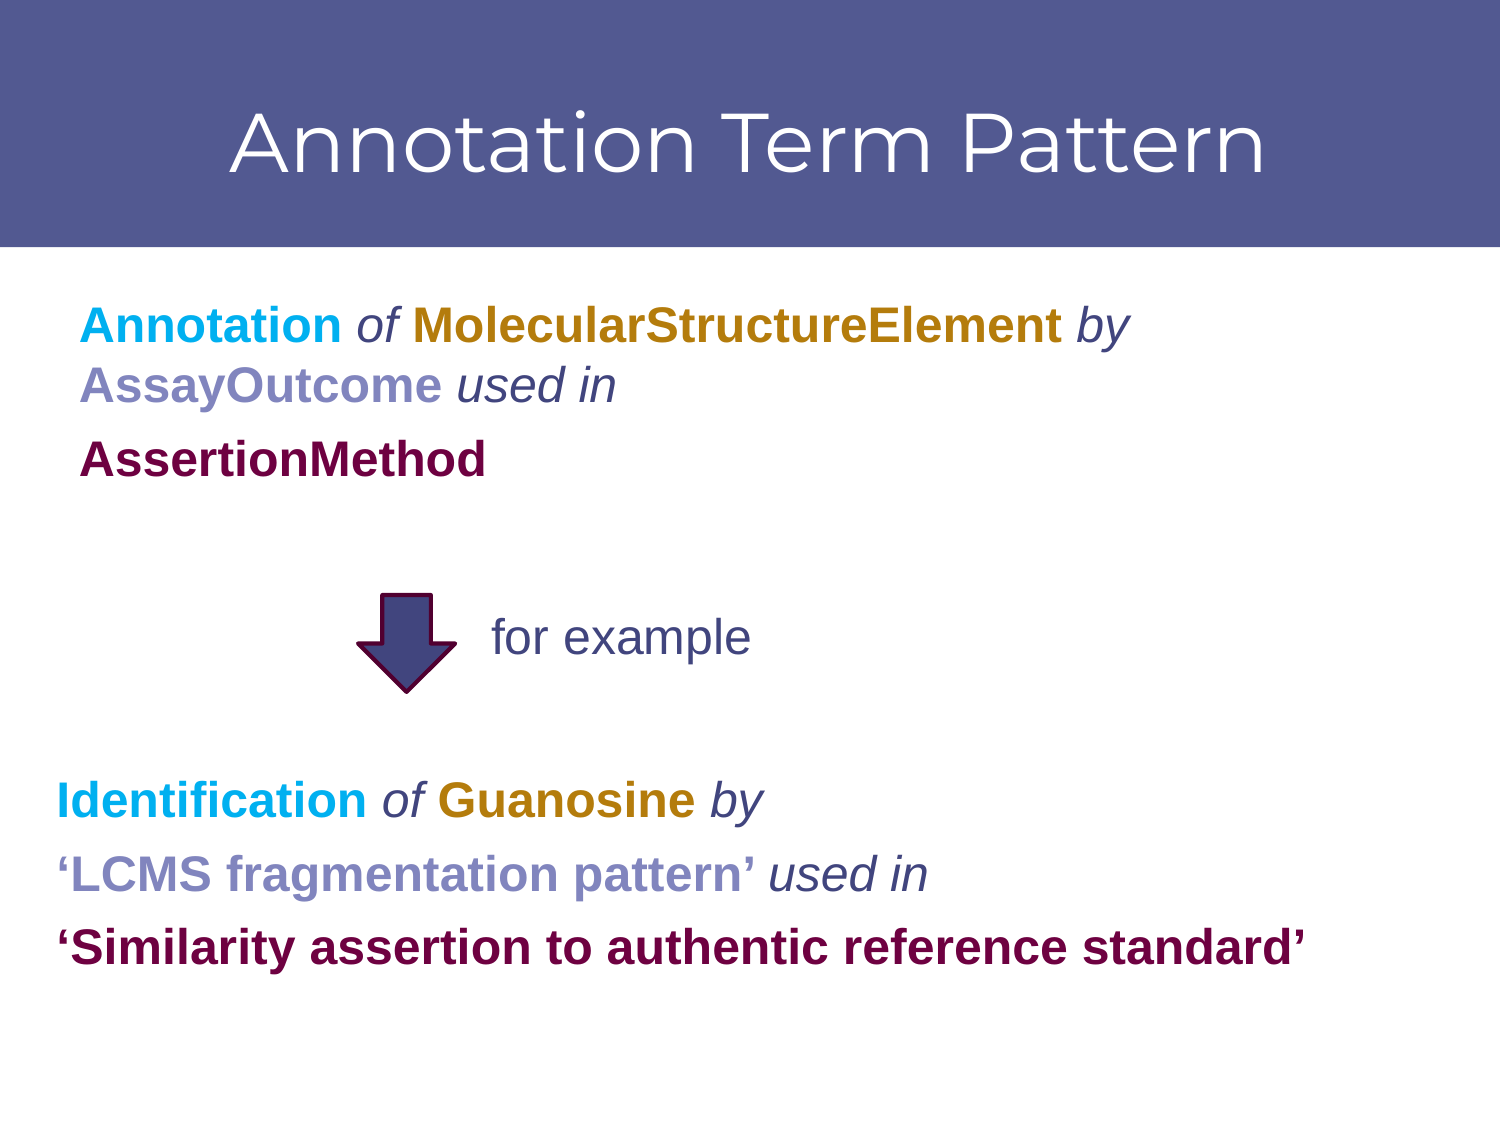

# Annotation Term Pattern
Annotation of MolecularStructureElement by AssayOutcome used in
AssertionMethod

for example
Identification of Guanosine by
‘LCMS fragmentation pattern’ used in
‘Similarity assertion to authentic reference standard’